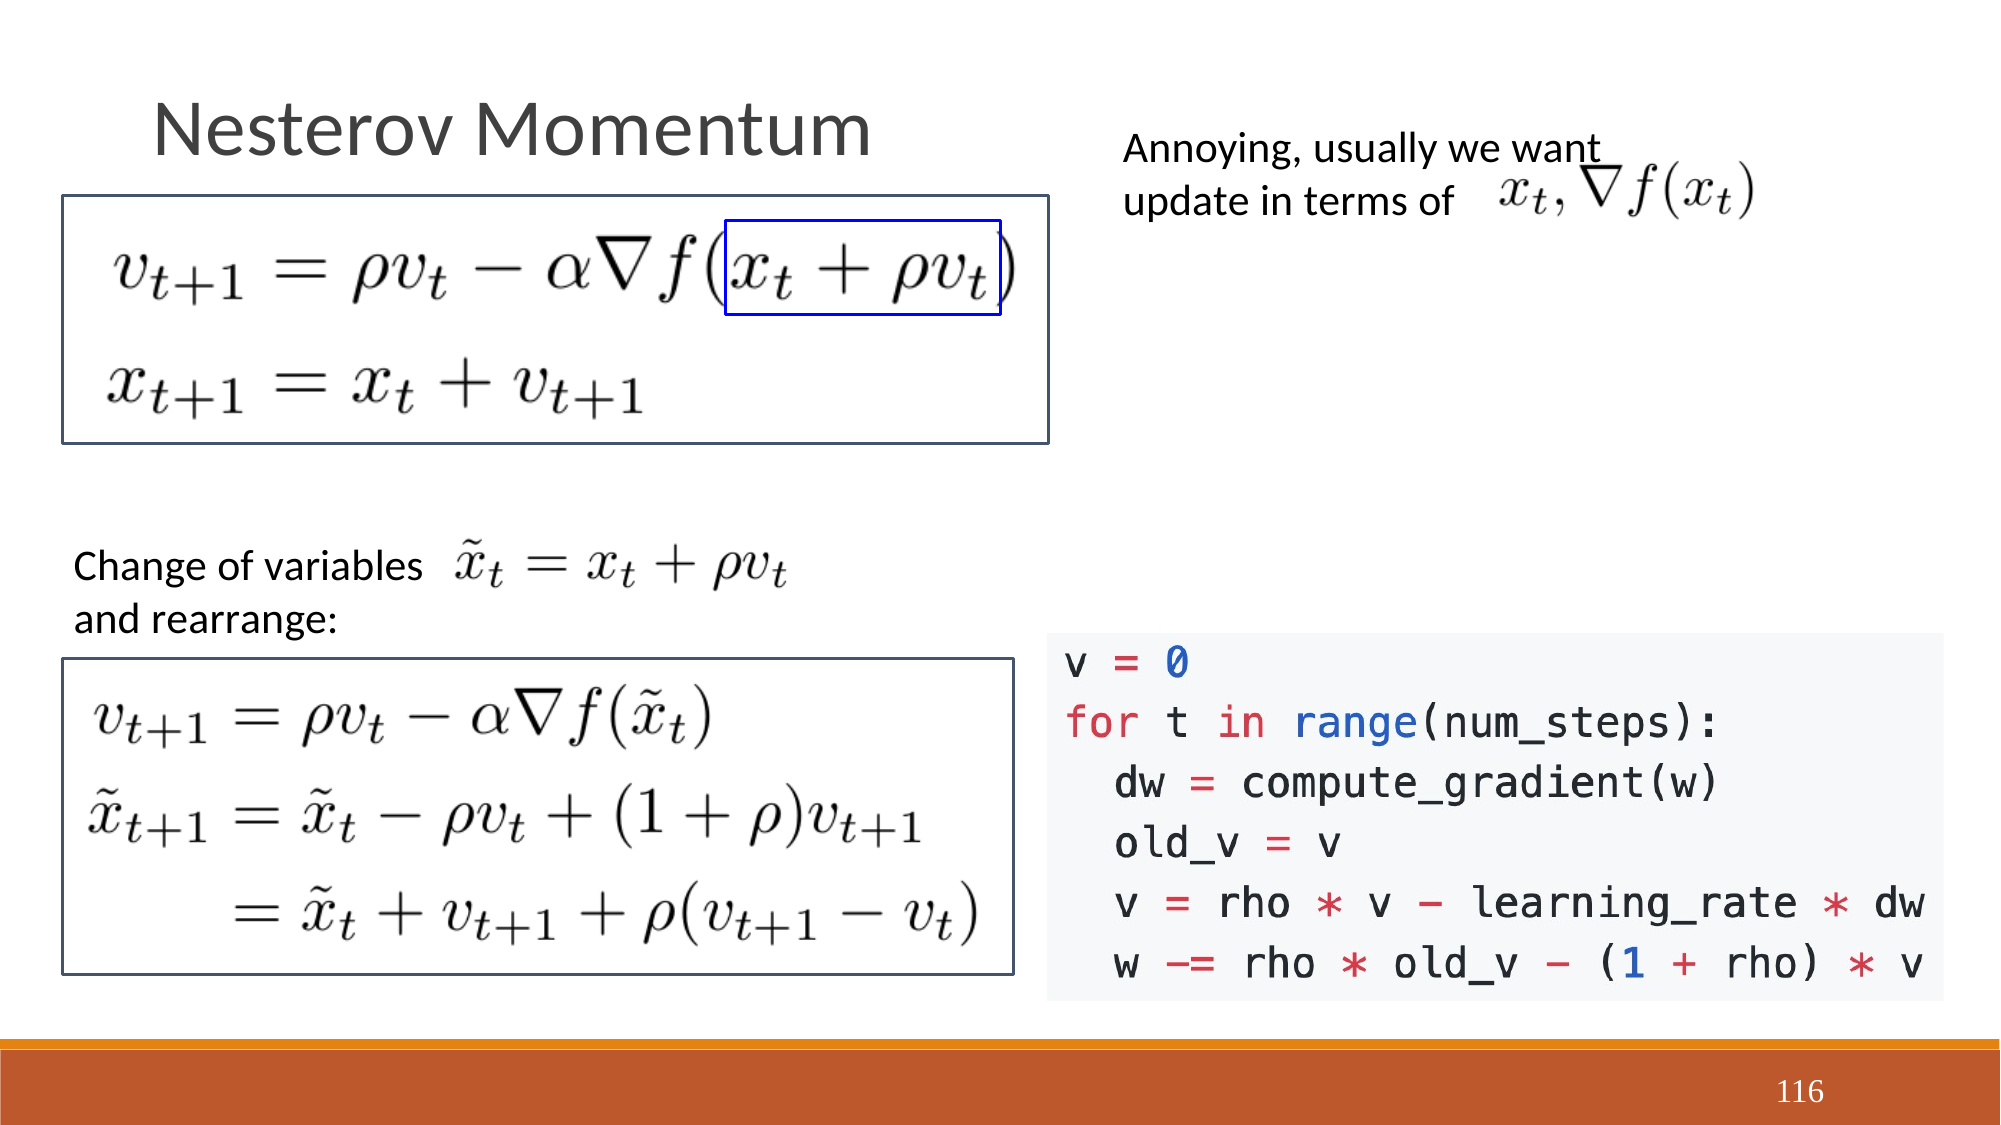

Nesterov Momentum
Annoying, usually we want update in terms of

Change of variables and rearrange:

116